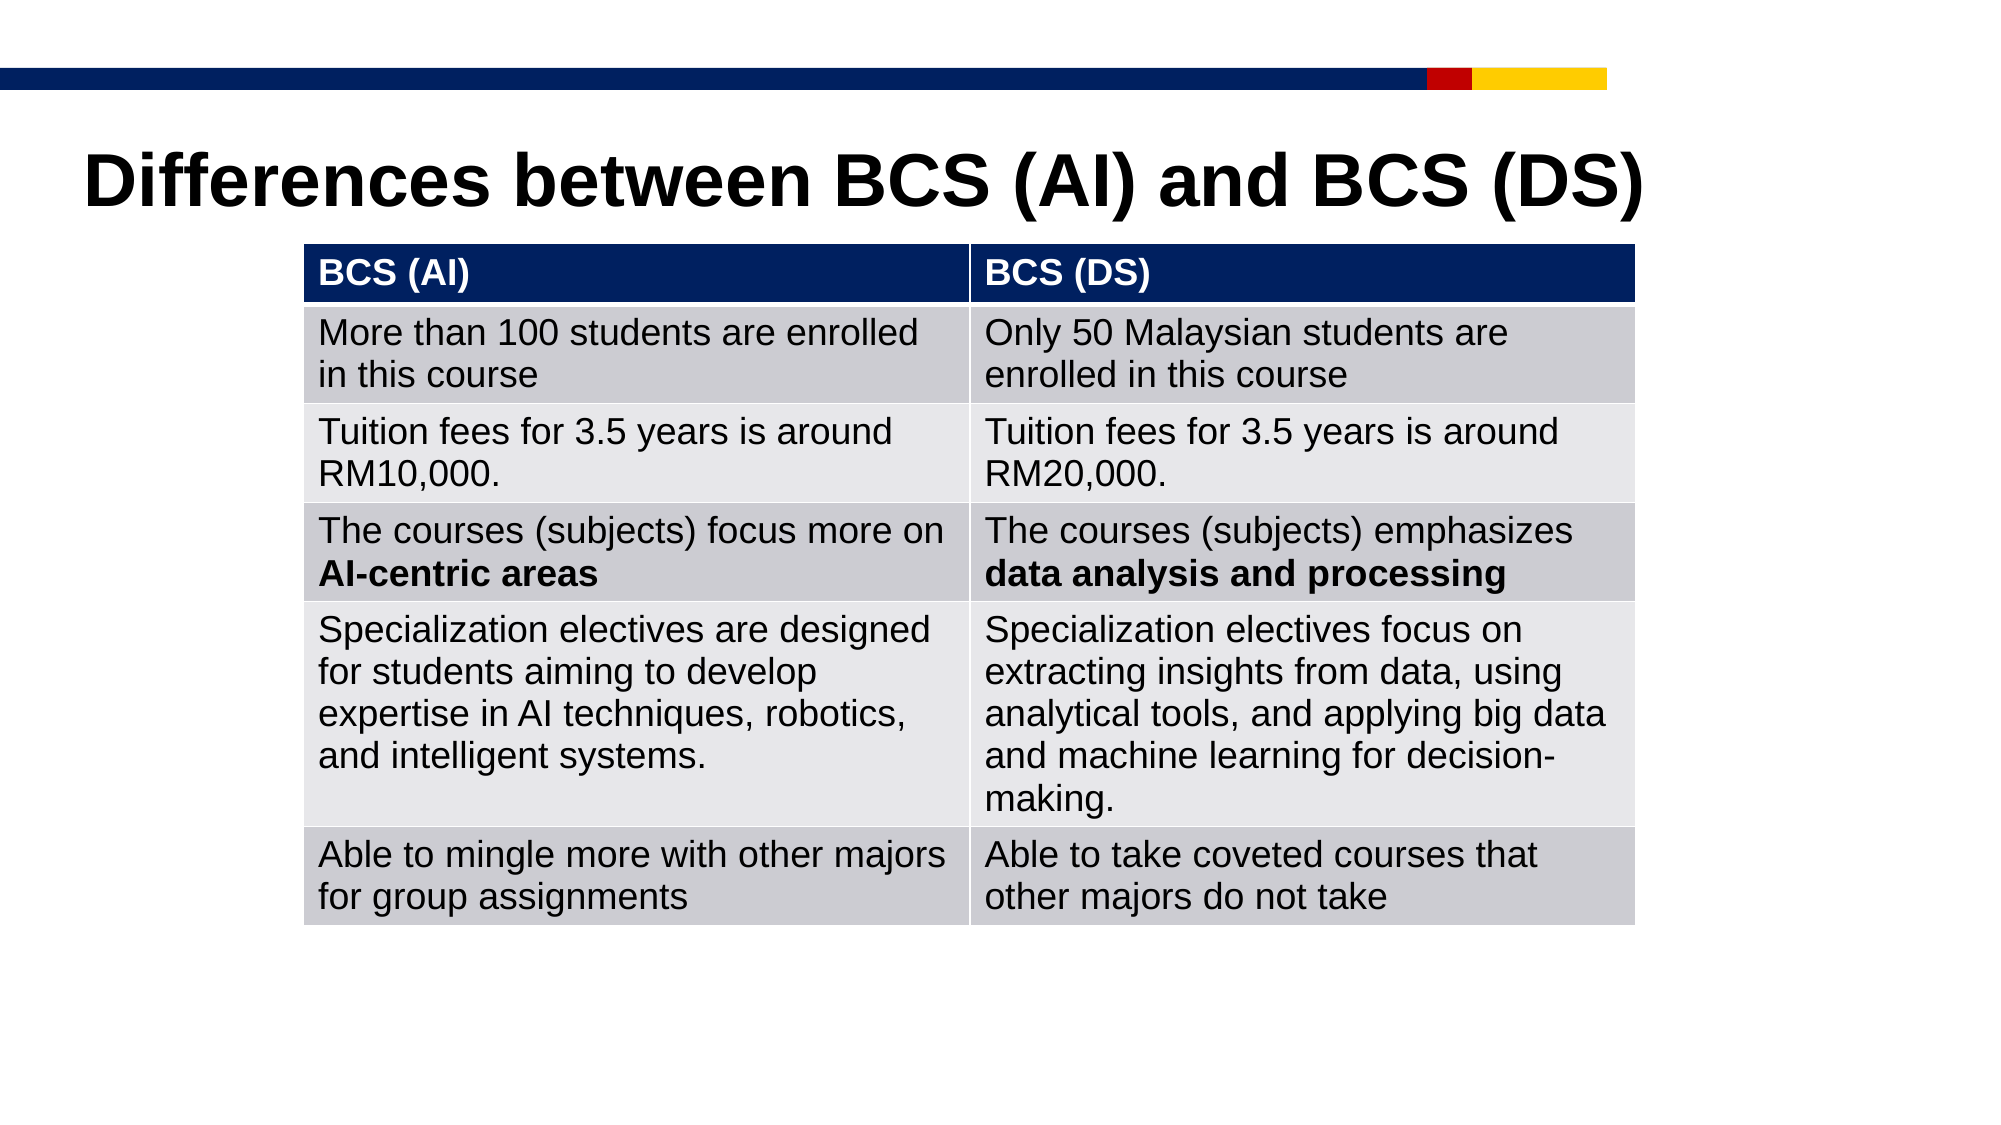

# Differences between BCS (AI) and BCS (DS)
| BCS (AI) | BCS (DS) |
| --- | --- |
| More than 100 students are enrolled in this course | Only 50 Malaysian students are enrolled in this course |
| Tuition fees for 3.5 years is around RM10,000. | Tuition fees for 3.5 years is around RM20,000. |
| The courses (subjects) focus more on AI-centric areas | The courses (subjects) emphasizes data analysis and processing |
| Specialization electives are designed for students aiming to develop expertise in AI techniques, robotics, and intelligent systems. | Specialization electives focus on extracting insights from data, using analytical tools, and applying big data and machine learning for decision-making. |
| Able to mingle more with other majors for group assignments | Able to take coveted courses that other majors do not take |